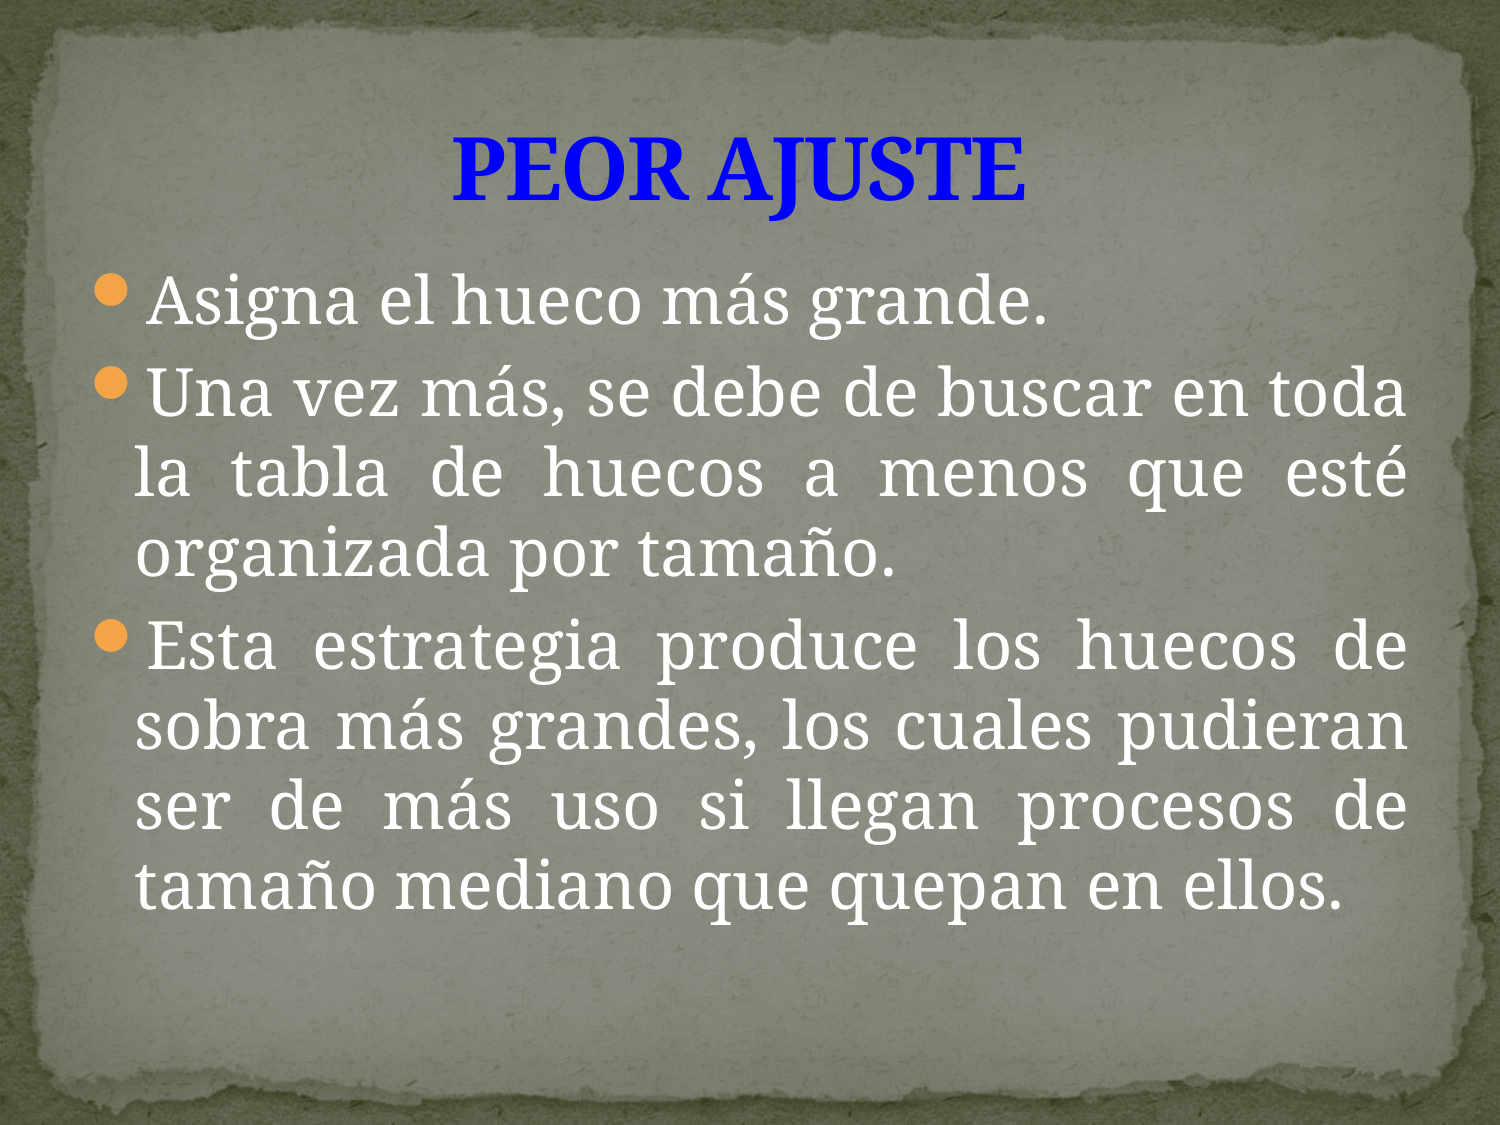

# PEOR AJUSTE
Asigna el hueco más grande.
Una vez más, se debe de buscar en toda la tabla de huecos a menos que esté organizada por tamaño.
Esta estrategia produce los huecos de sobra más grandes, los cuales pudieran ser de más uso si llegan procesos de tamaño mediano que quepan en ellos.